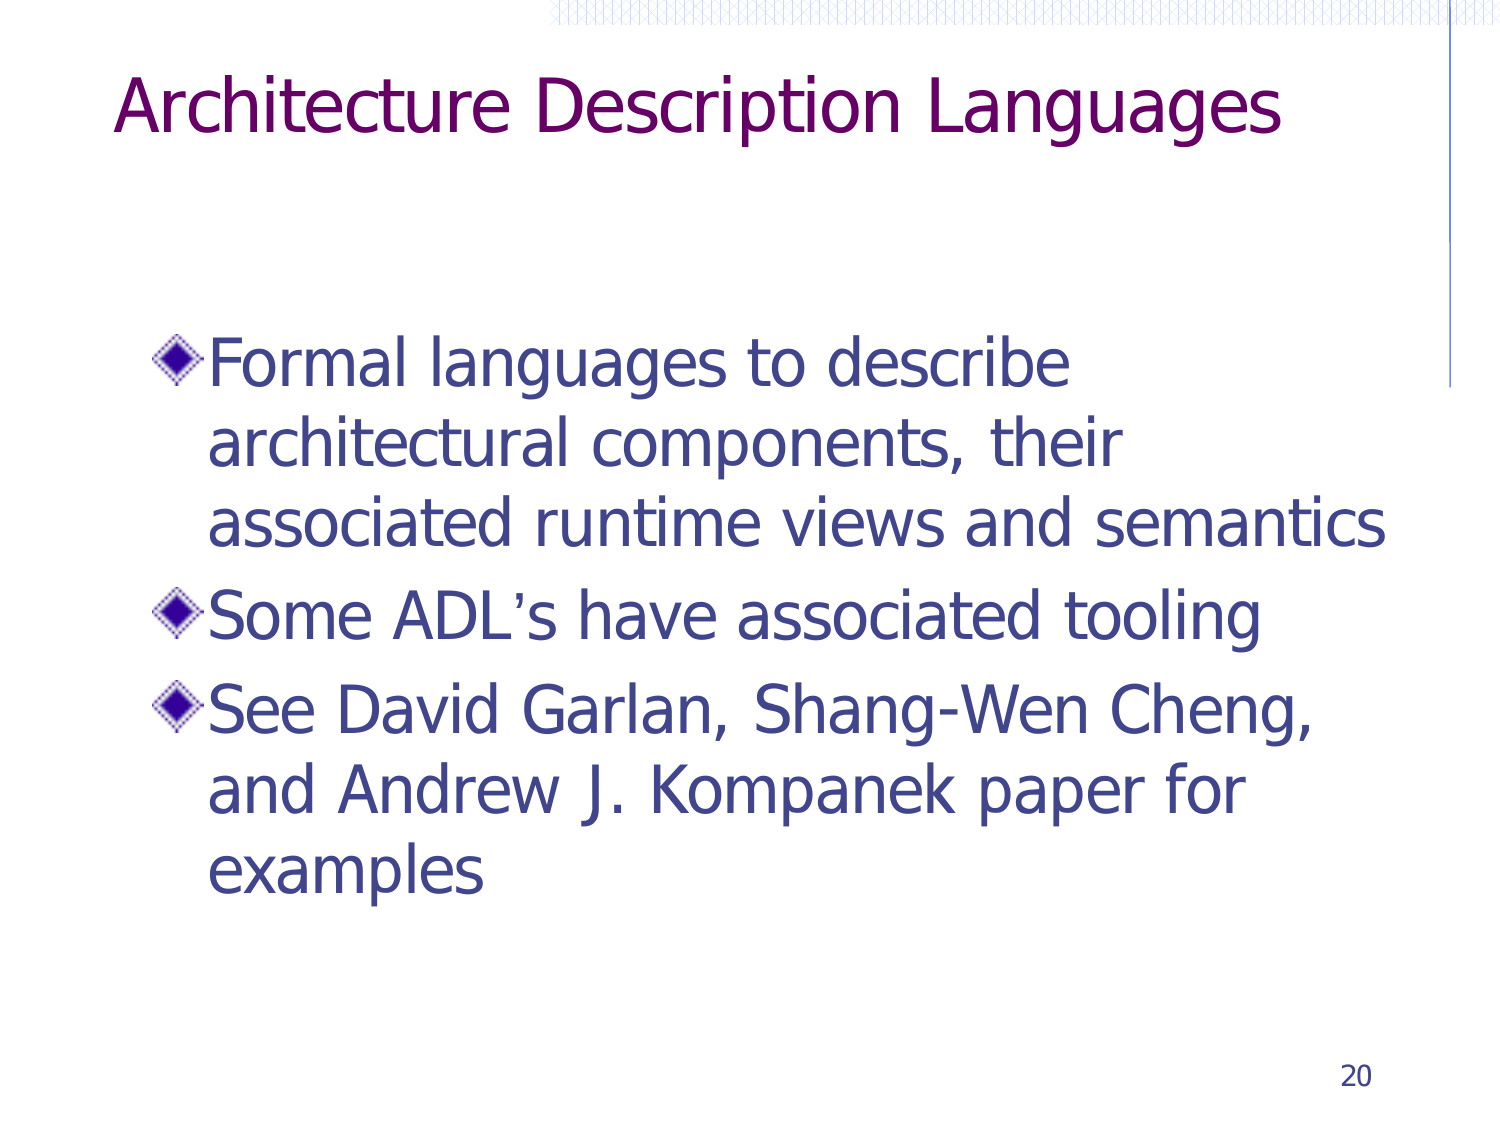

# Architecture Description Languages
Formal languages to describe architectural components, their associated runtime views and semantics
Some ADL’s have associated tooling
See David Garlan, Shang-Wen Cheng, and Andrew J. Kompanek paper for examples
20